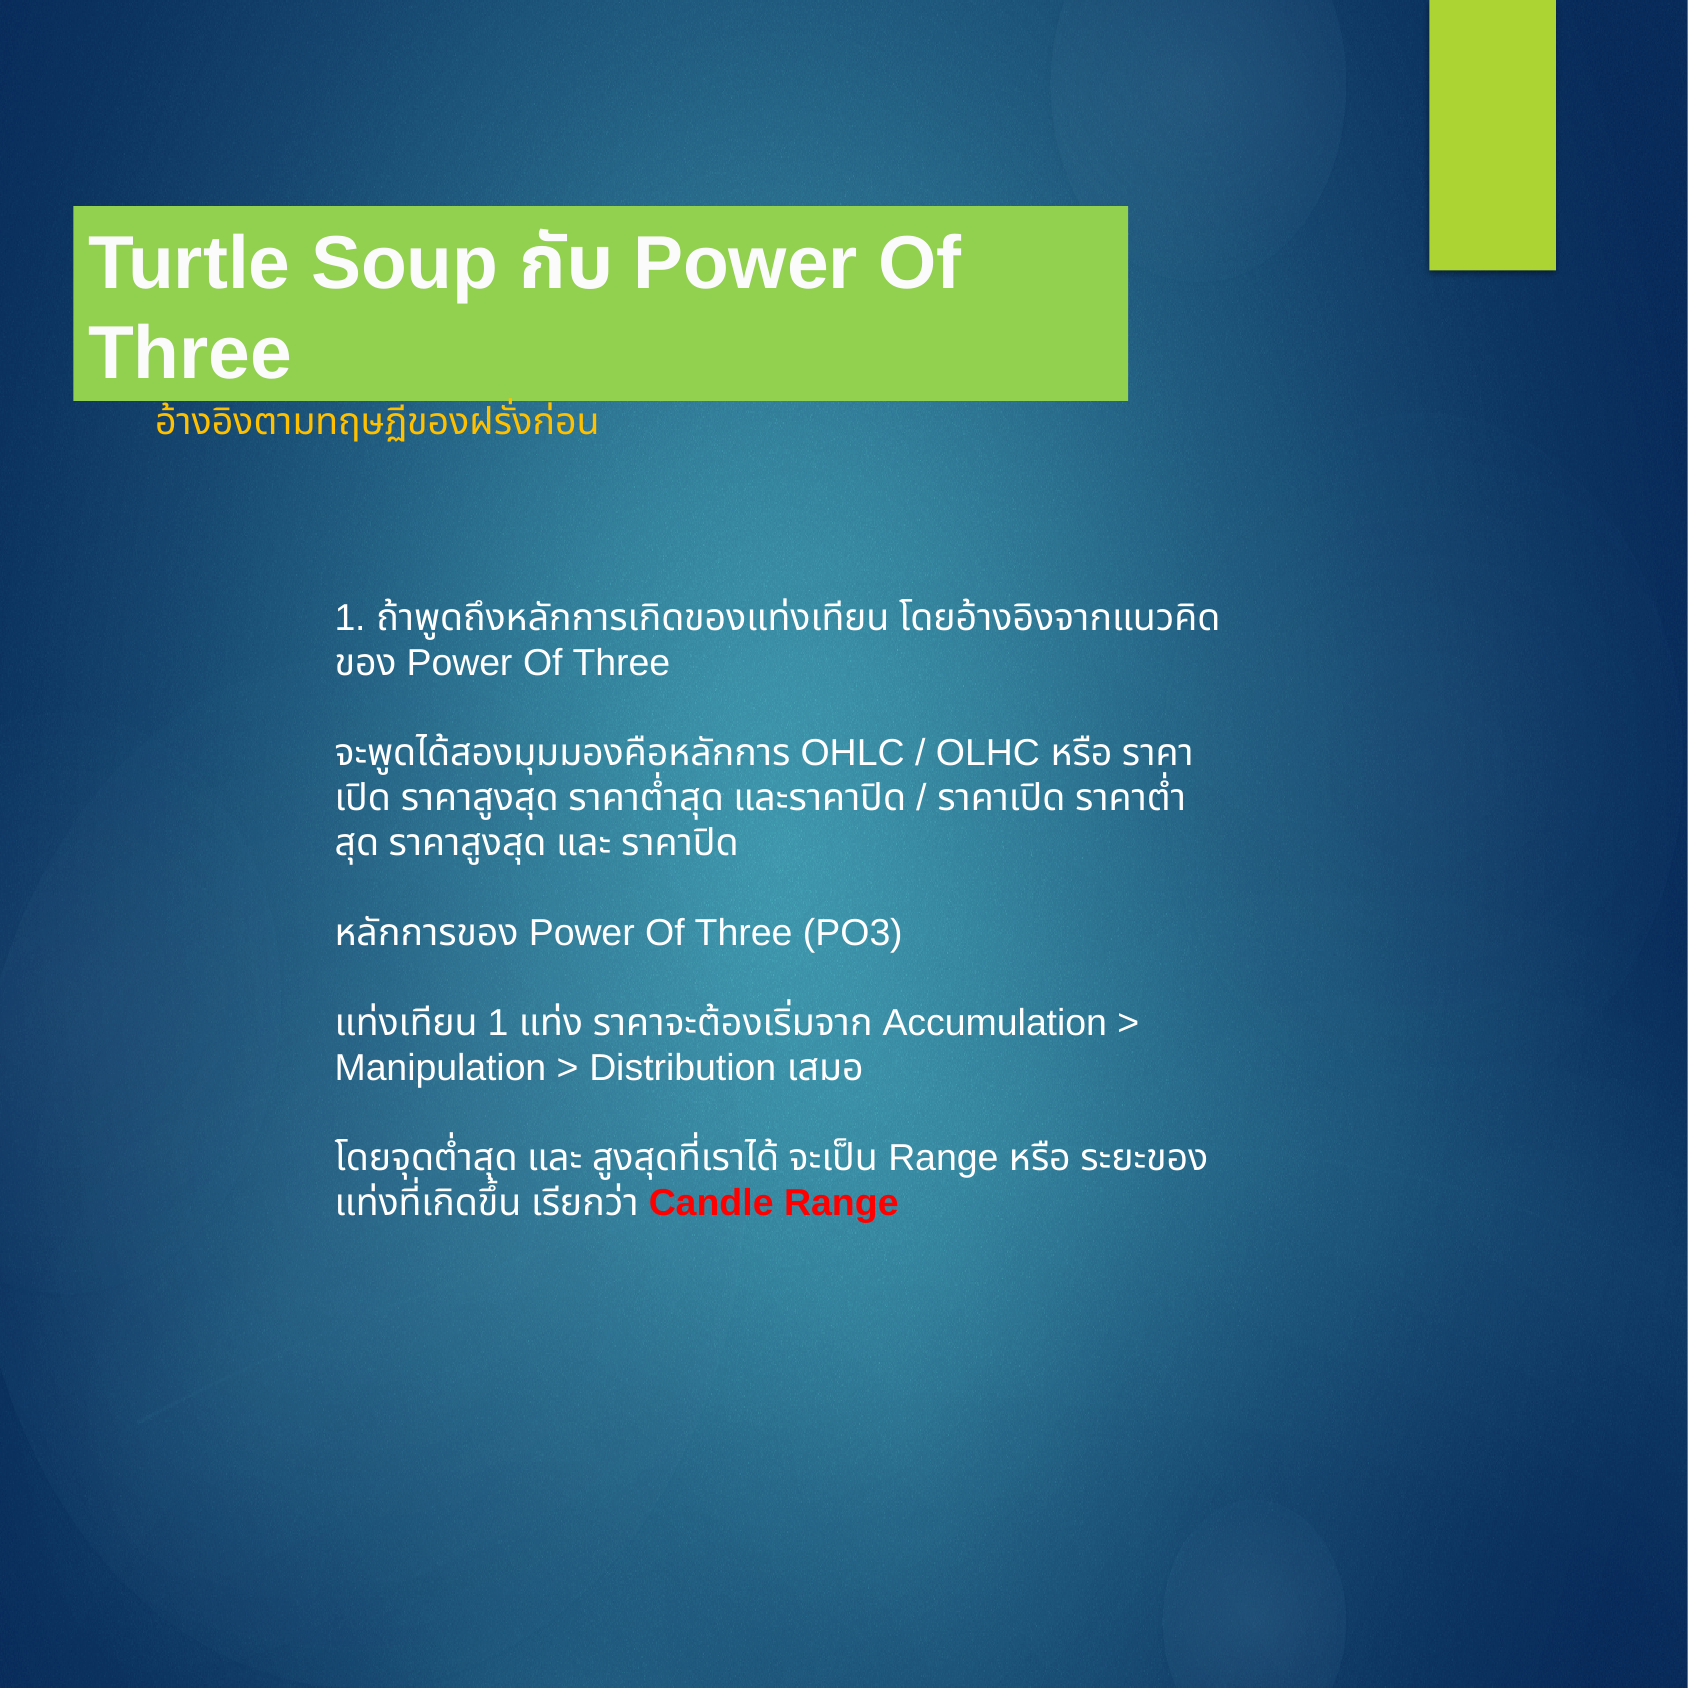

Turtle Soup กับ Power Of Three
อ้างอิงตามทฤษฏีของฝรั่งก่อน
1. ถ้าพูดถึงหลักการเกิดของแท่งเทียน โดยอ้างอิงจากแนวคิดของ Power Of Three
จะพูดได้สองมุมมองคือหลักการ OHLC / OLHC หรือ ราคาเปิด ราคาสูงสุด ราคาต่ำสุด และราคาปิด / ราคาเปิด ราคาต่ำสุด ราคาสูงสุด และ ราคาปิด
หลักการของ Power Of Three (PO3)
แท่งเทียน 1 แท่ง ราคาจะต้องเริ่มจาก Accumulation > Manipulation > Distribution เสมอ
โดยจุดต่ำสุด และ สูงสุดที่เราได้ จะเป็น Range หรือ ระยะของแท่งที่เกิดขึ้น เรียกว่า Candle Range